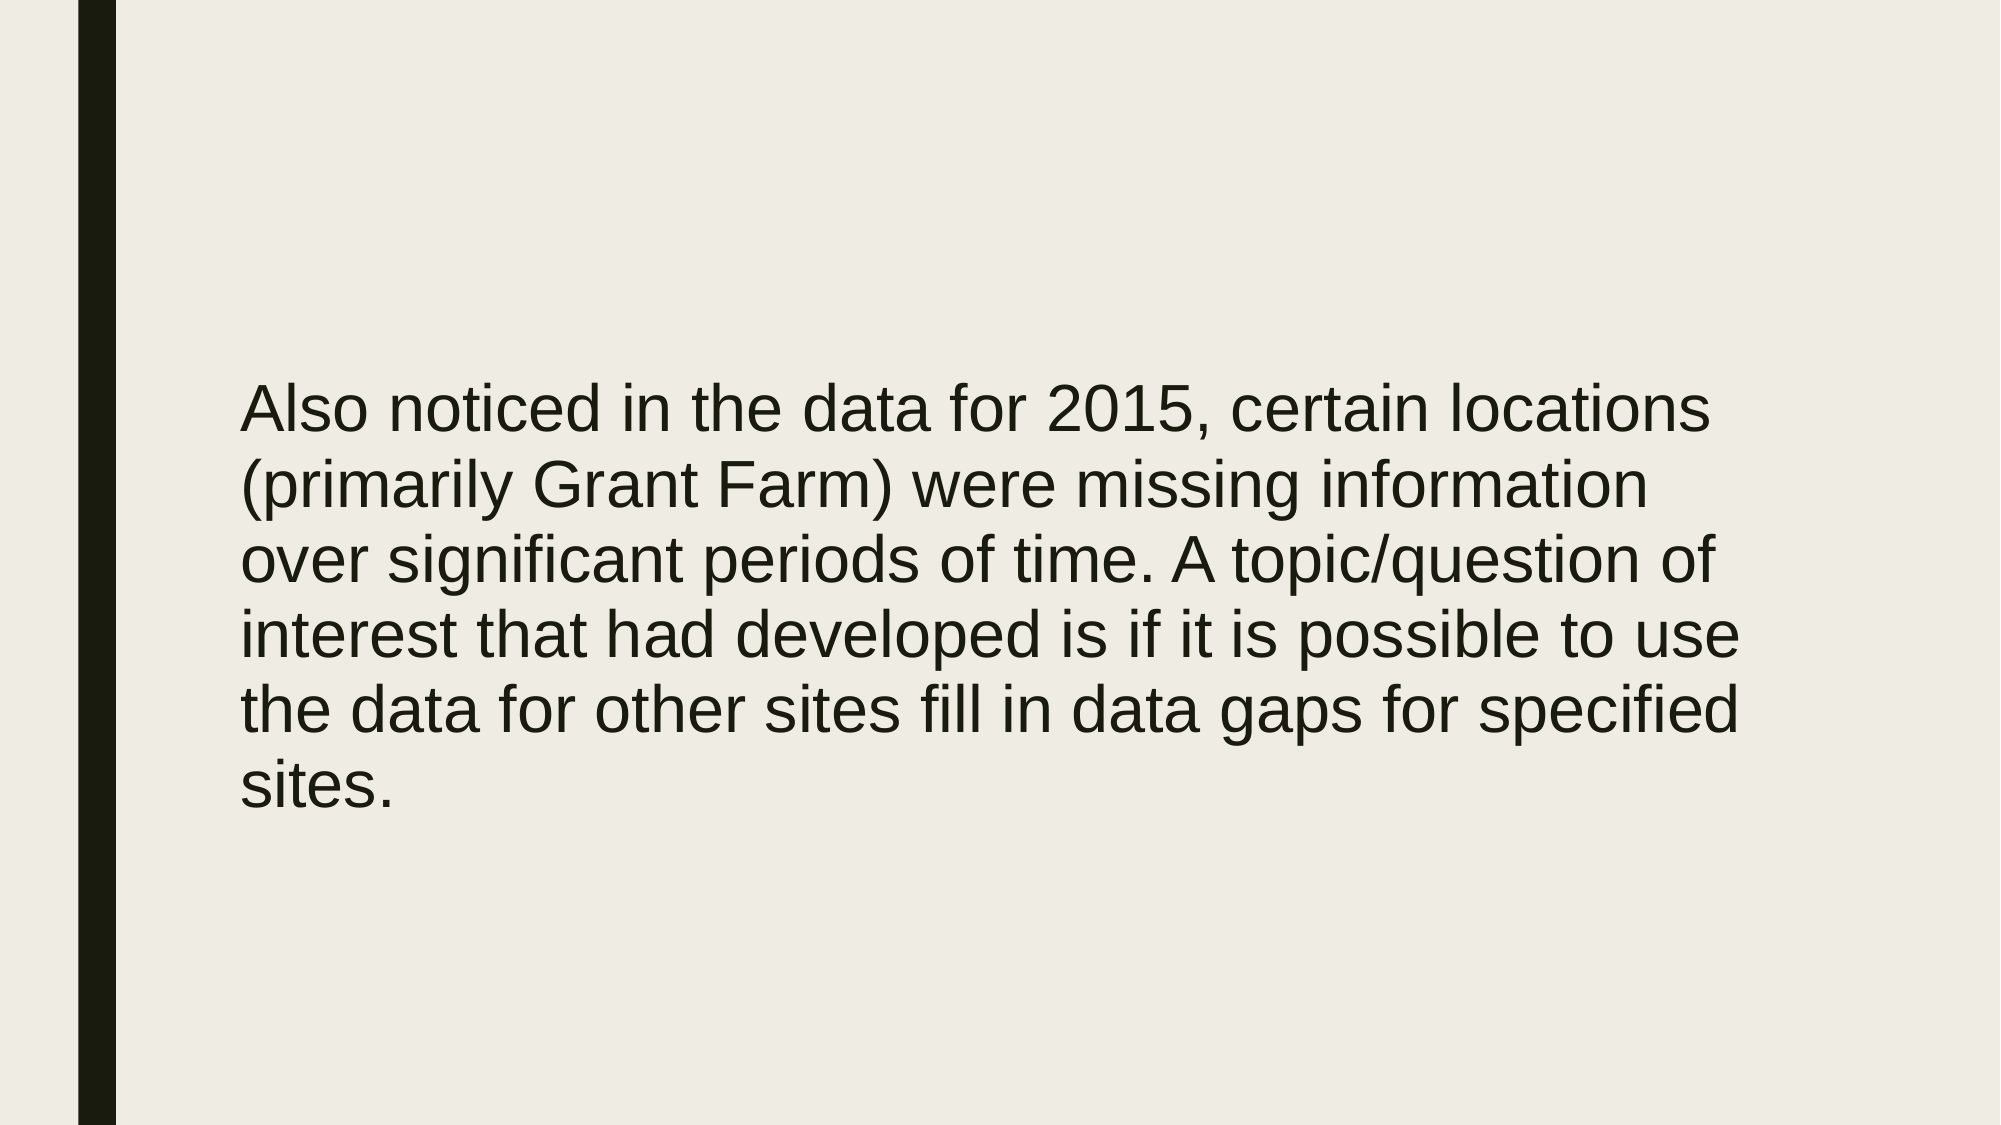

Also noticed in the data for 2015, certain locations (primarily Grant Farm) were missing information over significant periods of time. A topic/question of interest that had developed is if it is possible to use the data for other sites fill in data gaps for specified sites.